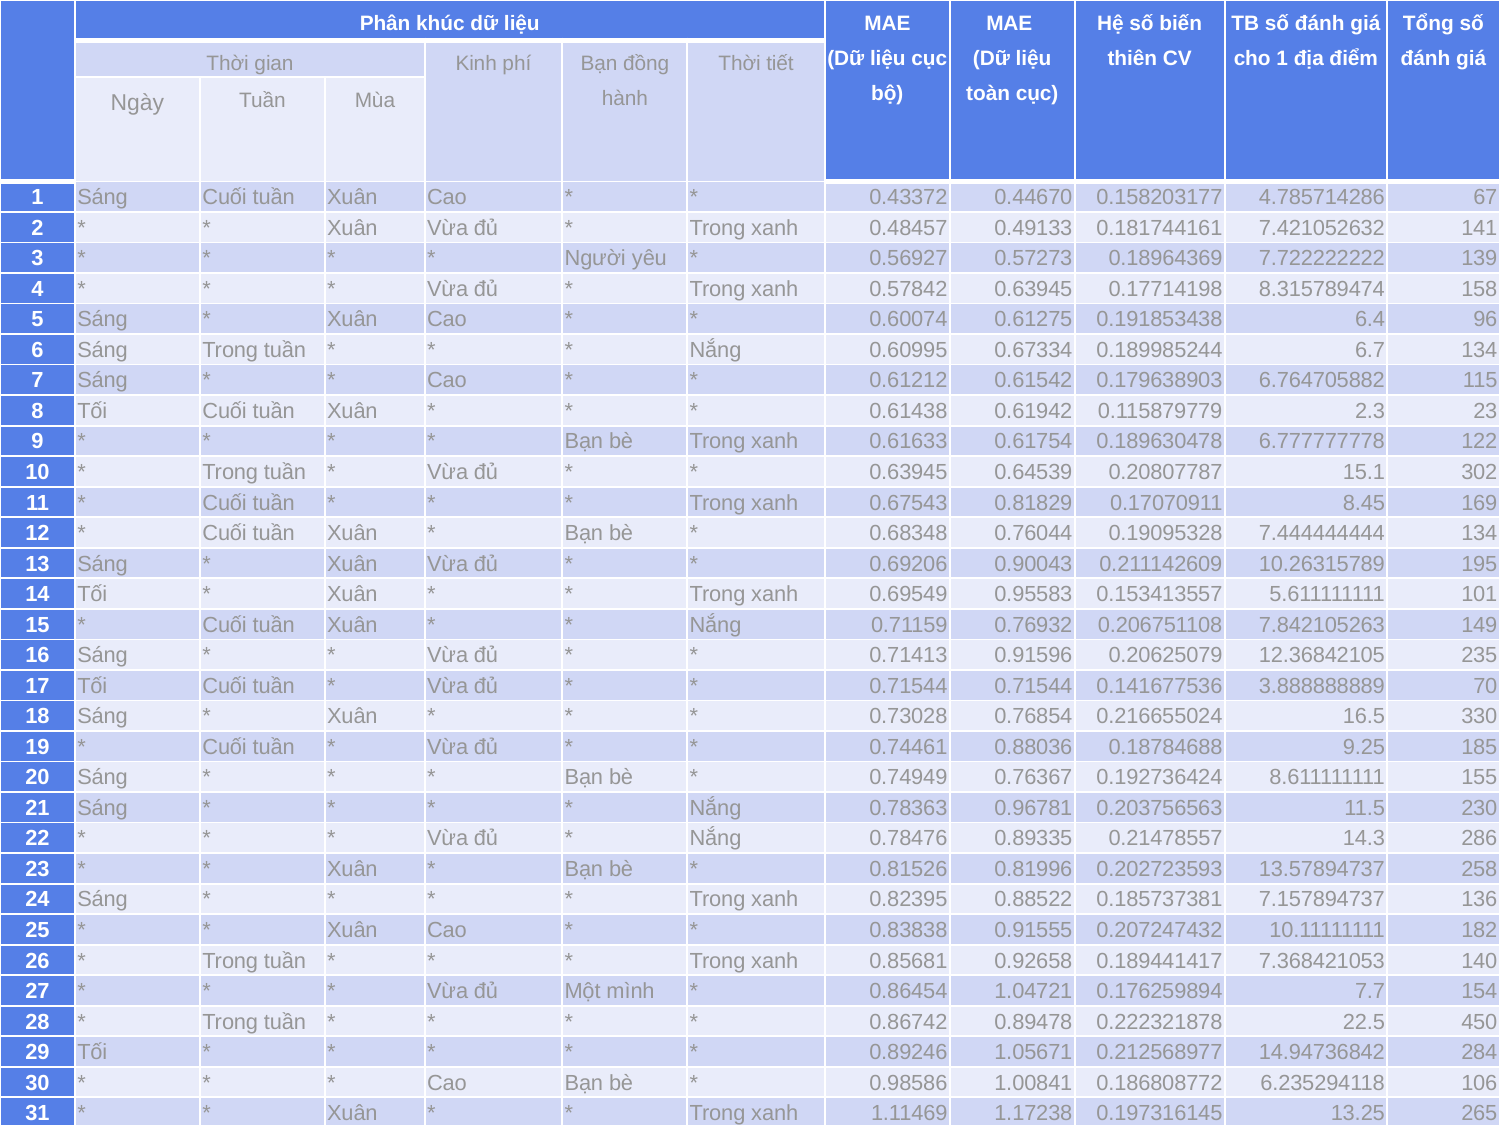

|  | Phân khúc dữ liệu |  |  |  |  |  | MAE (Dữ liệu cục bộ) | MAE (Dữ liệu toàn cục) | Hệ số biến thiên CV | TB số đánh giá cho 1 địa điểm | Tổng số đánh giá |
| --- | --- | --- | --- | --- | --- | --- | --- | --- | --- | --- | --- |
|  | Thời gian |  |  | Kinh phí | Bạn đồng hành | Thời tiết |  |  |  |  |  |
|  | Ngày | Tuần | Mùa |  |  |  |  |  |  |  |  |
| 1 | Sáng | Cuối tuần | Xuân | Cao | \* | \* | 0.43372 | 0.44670 | 0.158203177 | 4.785714286 | 67 |
| 2 | \* | \* | Xuân | Vừa đủ | \* | Trong xanh | 0.48457 | 0.49133 | 0.181744161 | 7.421052632 | 141 |
| 3 | \* | \* | \* | \* | Người yêu | \* | 0.56927 | 0.57273 | 0.18964369 | 7.722222222 | 139 |
| 4 | \* | \* | \* | Vừa đủ | \* | Trong xanh | 0.57842 | 0.63945 | 0.17714198 | 8.315789474 | 158 |
| 5 | Sáng | \* | Xuân | Cao | \* | \* | 0.60074 | 0.61275 | 0.191853438 | 6.4 | 96 |
| 6 | Sáng | Trong tuần | \* | \* | \* | Nắng | 0.60995 | 0.67334 | 0.189985244 | 6.7 | 134 |
| 7 | Sáng | \* | \* | Cao | \* | \* | 0.61212 | 0.61542 | 0.179638903 | 6.764705882 | 115 |
| 8 | Tối | Cuối tuần | Xuân | \* | \* | \* | 0.61438 | 0.61942 | 0.115879779 | 2.3 | 23 |
| 9 | \* | \* | \* | \* | Bạn bè | Trong xanh | 0.61633 | 0.61754 | 0.189630478 | 6.777777778 | 122 |
| 10 | \* | Trong tuần | \* | Vừa đủ | \* | \* | 0.63945 | 0.64539 | 0.20807787 | 15.1 | 302 |
| 11 | \* | Cuối tuần | \* | \* | \* | Trong xanh | 0.67543 | 0.81829 | 0.17070911 | 8.45 | 169 |
| 12 | \* | Cuối tuần | Xuân | \* | Bạn bè | \* | 0.68348 | 0.76044 | 0.19095328 | 7.444444444 | 134 |
| 13 | Sáng | \* | Xuân | Vừa đủ | \* | \* | 0.69206 | 0.90043 | 0.211142609 | 10.26315789 | 195 |
| 14 | Tối | \* | Xuân | \* | \* | Trong xanh | 0.69549 | 0.95583 | 0.153413557 | 5.611111111 | 101 |
| 15 | \* | Cuối tuần | Xuân | \* | \* | Nắng | 0.71159 | 0.76932 | 0.206751108 | 7.842105263 | 149 |
| 16 | Sáng | \* | \* | Vừa đủ | \* | \* | 0.71413 | 0.91596 | 0.20625079 | 12.36842105 | 235 |
| 17 | Tối | Cuối tuần | \* | Vừa đủ | \* | \* | 0.71544 | 0.71544 | 0.141677536 | 3.888888889 | 70 |
| 18 | Sáng | \* | Xuân | \* | \* | \* | 0.73028 | 0.76854 | 0.216655024 | 16.5 | 330 |
| 19 | \* | Cuối tuần | \* | Vừa đủ | \* | \* | 0.74461 | 0.88036 | 0.18784688 | 9.25 | 185 |
| 20 | Sáng | \* | \* | \* | Bạn bè | \* | 0.74949 | 0.76367 | 0.192736424 | 8.611111111 | 155 |
| 21 | Sáng | \* | \* | \* | \* | Nắng | 0.78363 | 0.96781 | 0.203756563 | 11.5 | 230 |
| 22 | \* | \* | \* | Vừa đủ | \* | Nắng | 0.78476 | 0.89335 | 0.21478557 | 14.3 | 286 |
| 23 | \* | \* | Xuân | \* | Bạn bè | \* | 0.81526 | 0.81996 | 0.202723593 | 13.57894737 | 258 |
| 24 | Sáng | \* | \* | \* | \* | Trong xanh | 0.82395 | 0.88522 | 0.185737381 | 7.157894737 | 136 |
| 25 | \* | \* | Xuân | Cao | \* | \* | 0.83838 | 0.91555 | 0.207247432 | 10.11111111 | 182 |
| 26 | \* | Trong tuần | \* | \* | \* | Trong xanh | 0.85681 | 0.92658 | 0.189441417 | 7.368421053 | 140 |
| 27 | \* | \* | \* | Vừa đủ | Một mình | \* | 0.86454 | 1.04721 | 0.176259894 | 7.7 | 154 |
| 28 | \* | Trong tuần | \* | \* | \* | \* | 0.86742 | 0.89478 | 0.222321878 | 22.5 | 450 |
| 29 | Tối | \* | \* | \* | \* | \* | 0.89246 | 1.05671 | 0.212568977 | 14.94736842 | 284 |
| 30 | \* | \* | \* | Cao | Bạn bè | \* | 0.98586 | 1.00841 | 0.186808772 | 6.235294118 | 106 |
| 31 | \* | \* | Xuân | \* | \* | Trong xanh | 1.11469 | 1.17238 | 0.197316145 | 13.25 | 265 |
| 32 | \* | \* | Xuân | \* | Một mình | \* | 1.13553 | 1.16709 | 0.199223364 | 8.75 | 175 |
| 33 | \* | \* | \* | Rất cao | \* | \* | 1.19250 | 1.19337 | 0.226836744 | 9.583333333 | 115 |
# Đánh giá và kết luận
http://www.uit.edu.vn
25